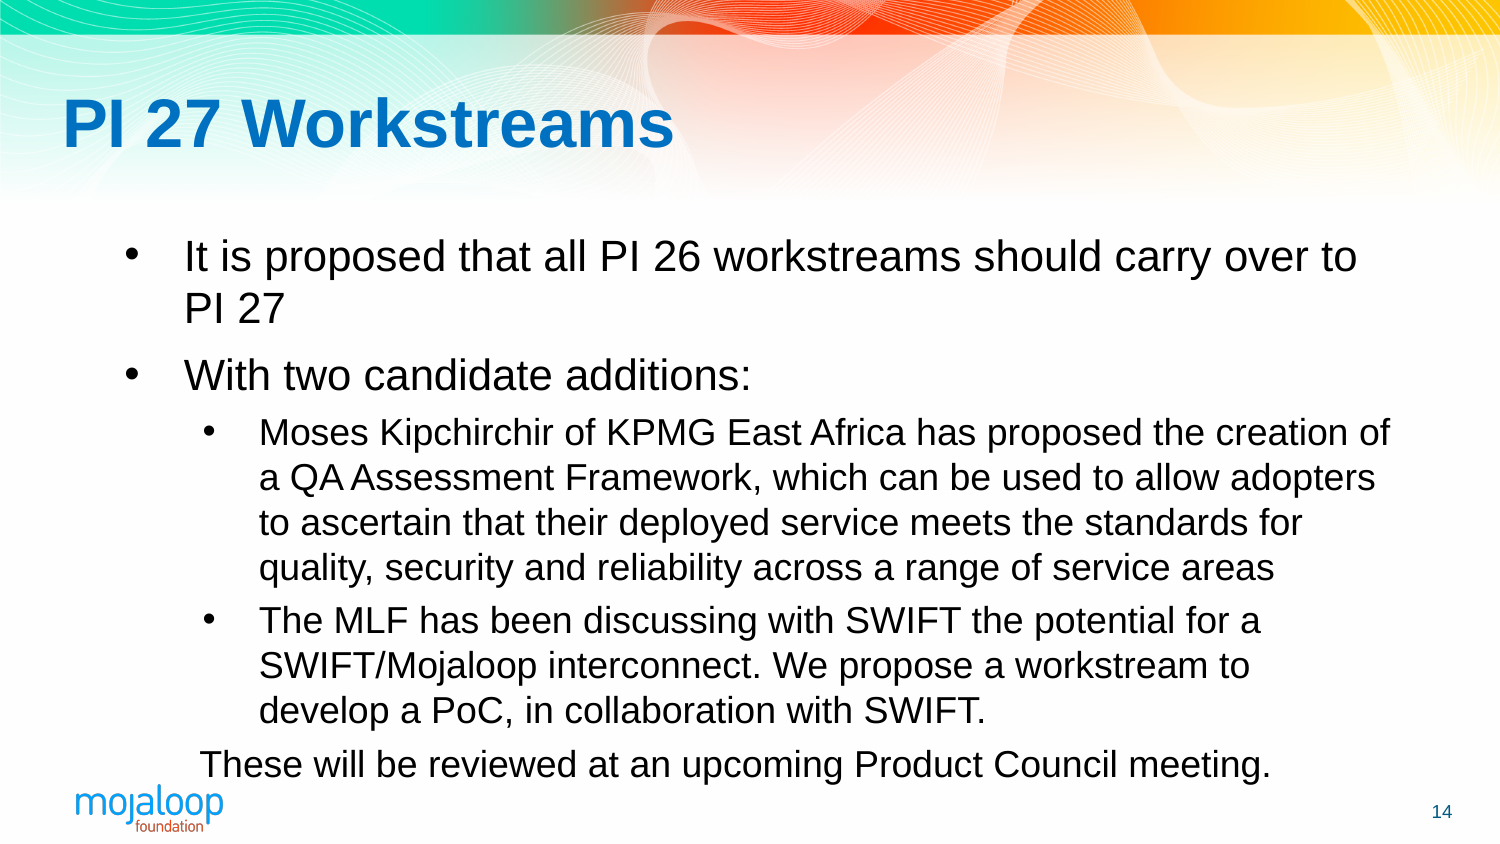

# PI 27 Workstreams
It is proposed that all PI 26 workstreams should carry over to PI 27
With two candidate additions:
Moses Kipchirchir of KPMG East Africa has proposed the creation of a QA Assessment Framework, which can be used to allow adopters to ascertain that their deployed service meets the standards for quality, security and reliability across a range of service areas
The MLF has been discussing with SWIFT the potential for a SWIFT/Mojaloop interconnect. We propose a workstream to develop a PoC, in collaboration with SWIFT.
These will be reviewed at an upcoming Product Council meeting.
14